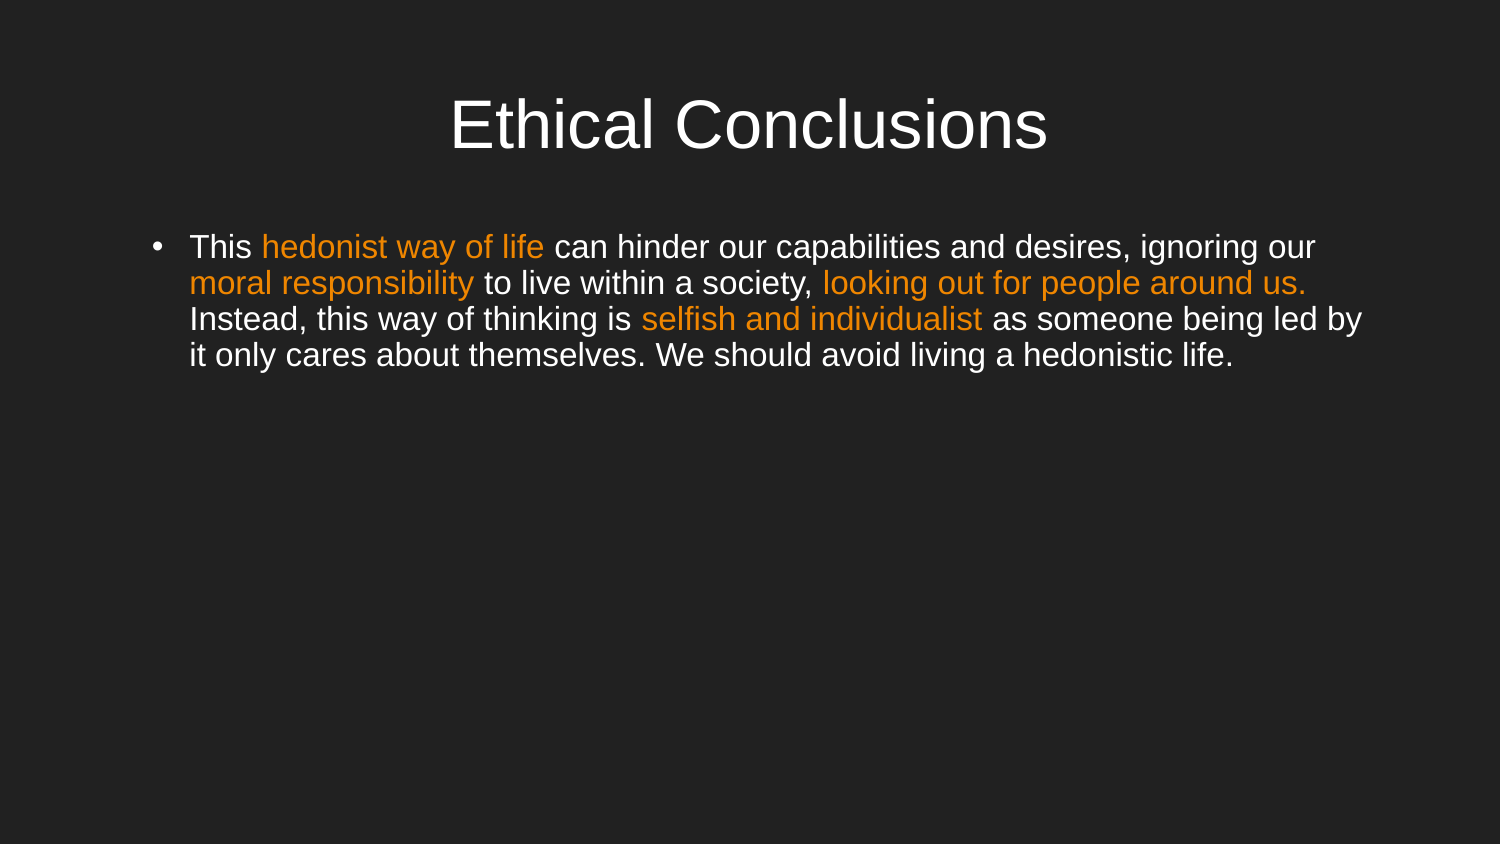

# Ethical Conclusions
This hedonist way of life can hinder our capabilities and desires, ignoring our moral responsibility to live within a society, looking out for people around us. Instead, this way of thinking is selfish and individualist as someone being led by it only cares about themselves. We should avoid living a hedonistic life.